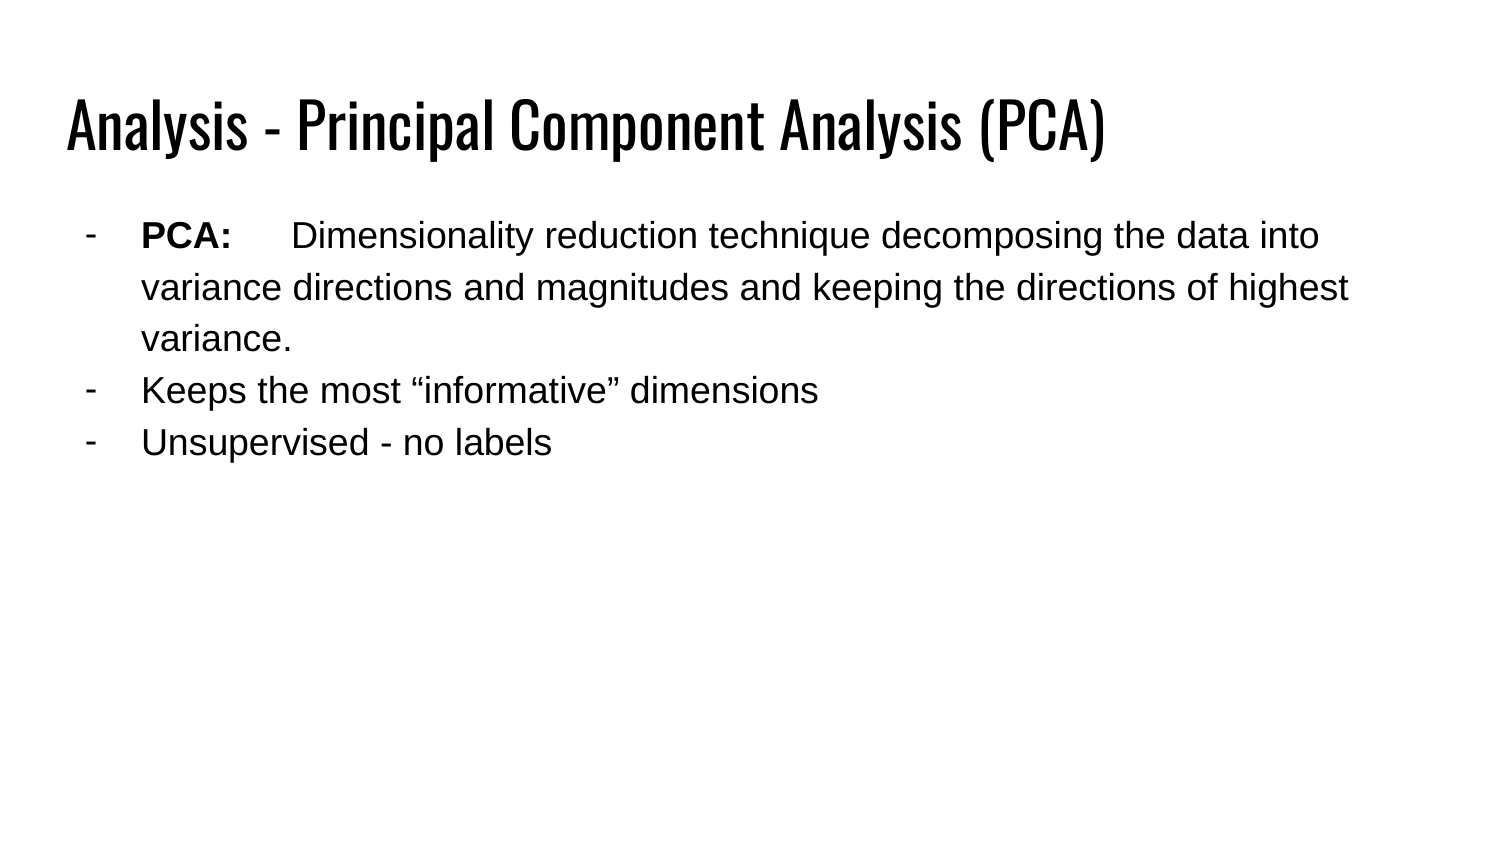

# Analysis - Principal Component Analysis (PCA)
PCA:	Dimensionality reduction technique decomposing the data into variance directions and magnitudes and keeping the directions of highest variance.
Keeps the most “informative” dimensions
Unsupervised - no labels